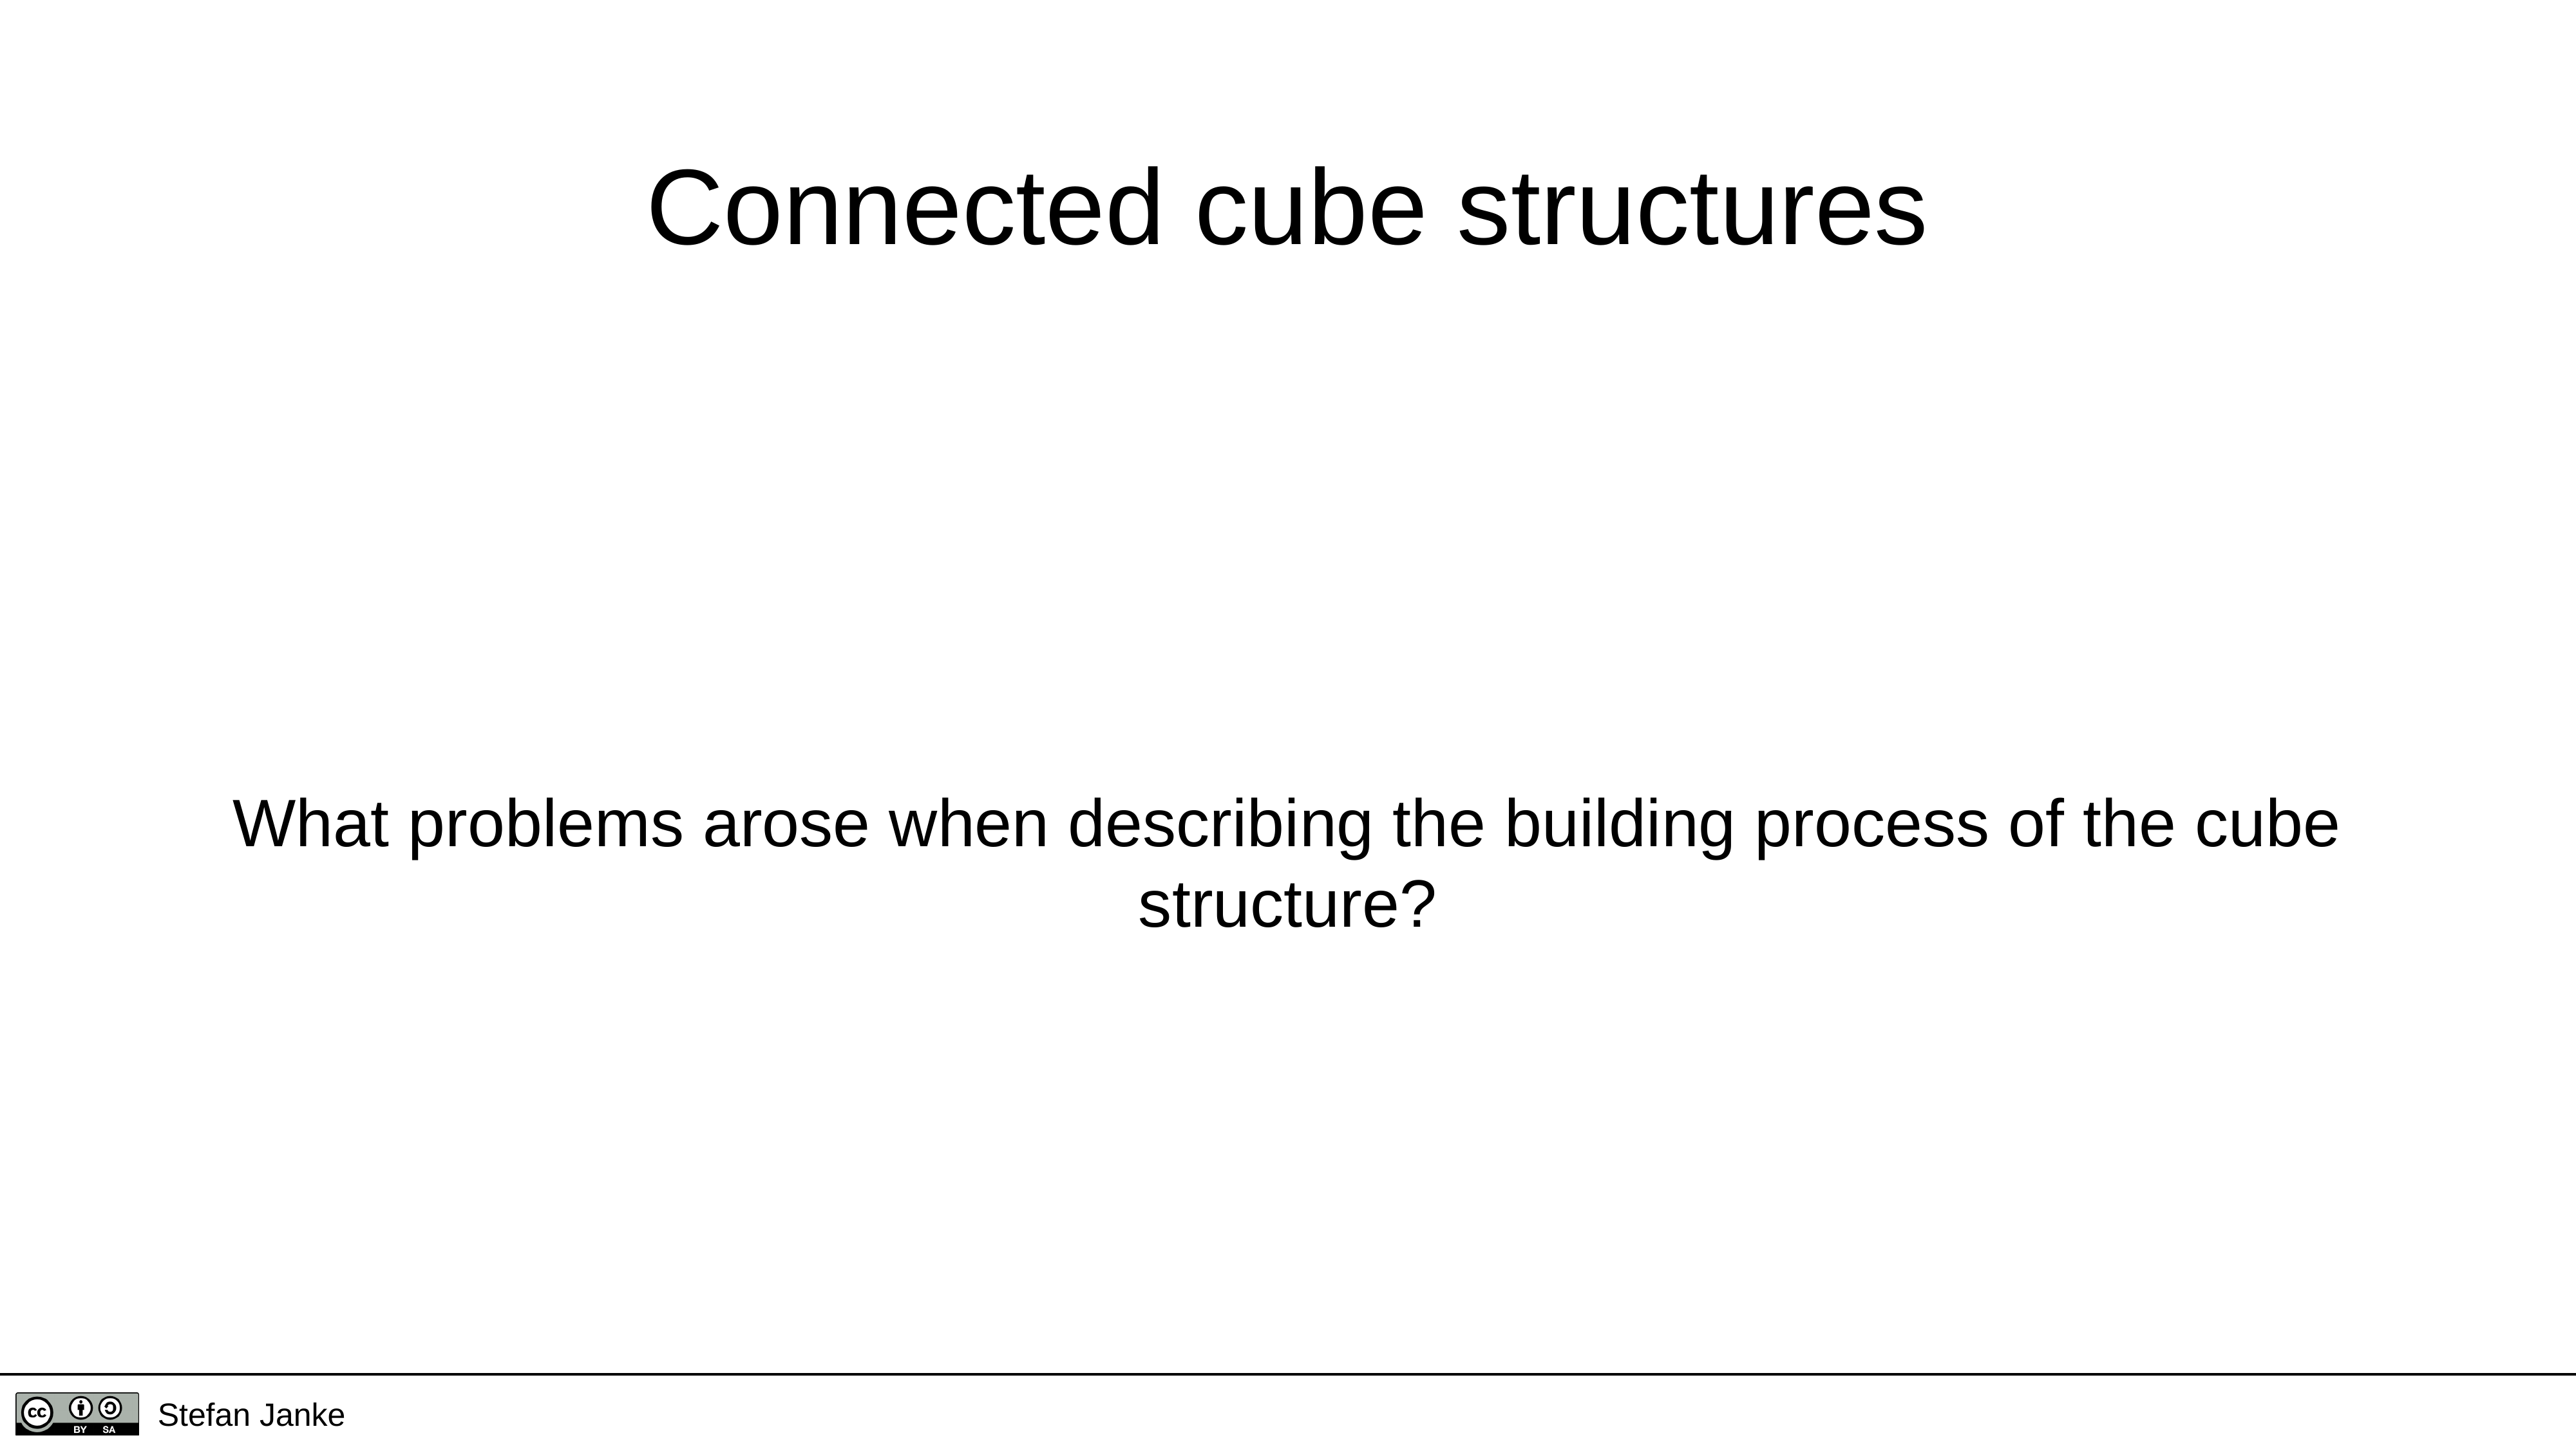

Connected cube structures
What problems arose when describing the building process of the cube structure?
Stefan Janke
6